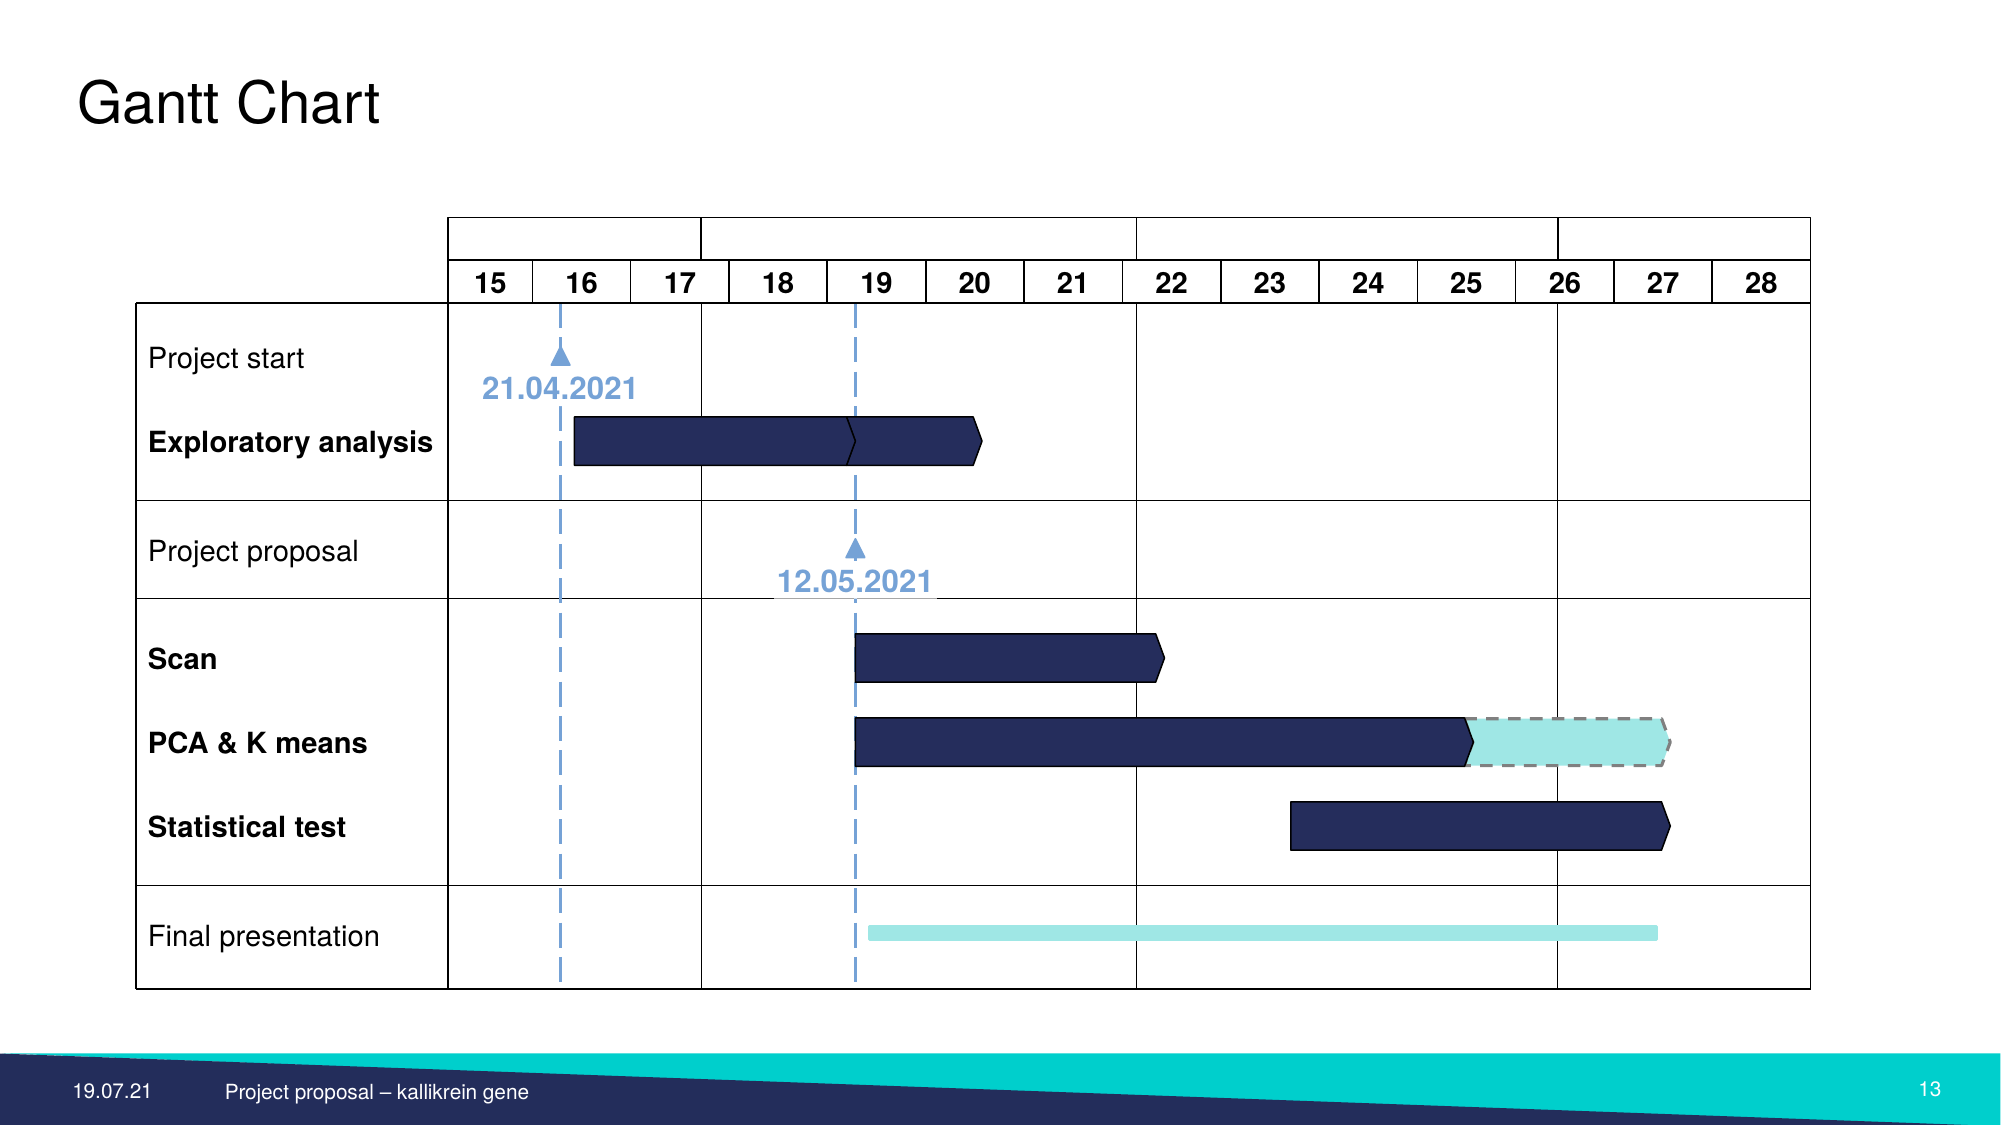

Gantt Chart

Apr.
Mai
Juni
Juli
15
16
17
18
19
20
21
22
23
24
25
26
27
28
Milestone

Project start

21.04.2021

Exploratory analysis
Project proposal

12.05.2021

Scan

PCA & K means

Statistical test
Final presentation

13
19.07.21
Project proposal – kallikrein gene